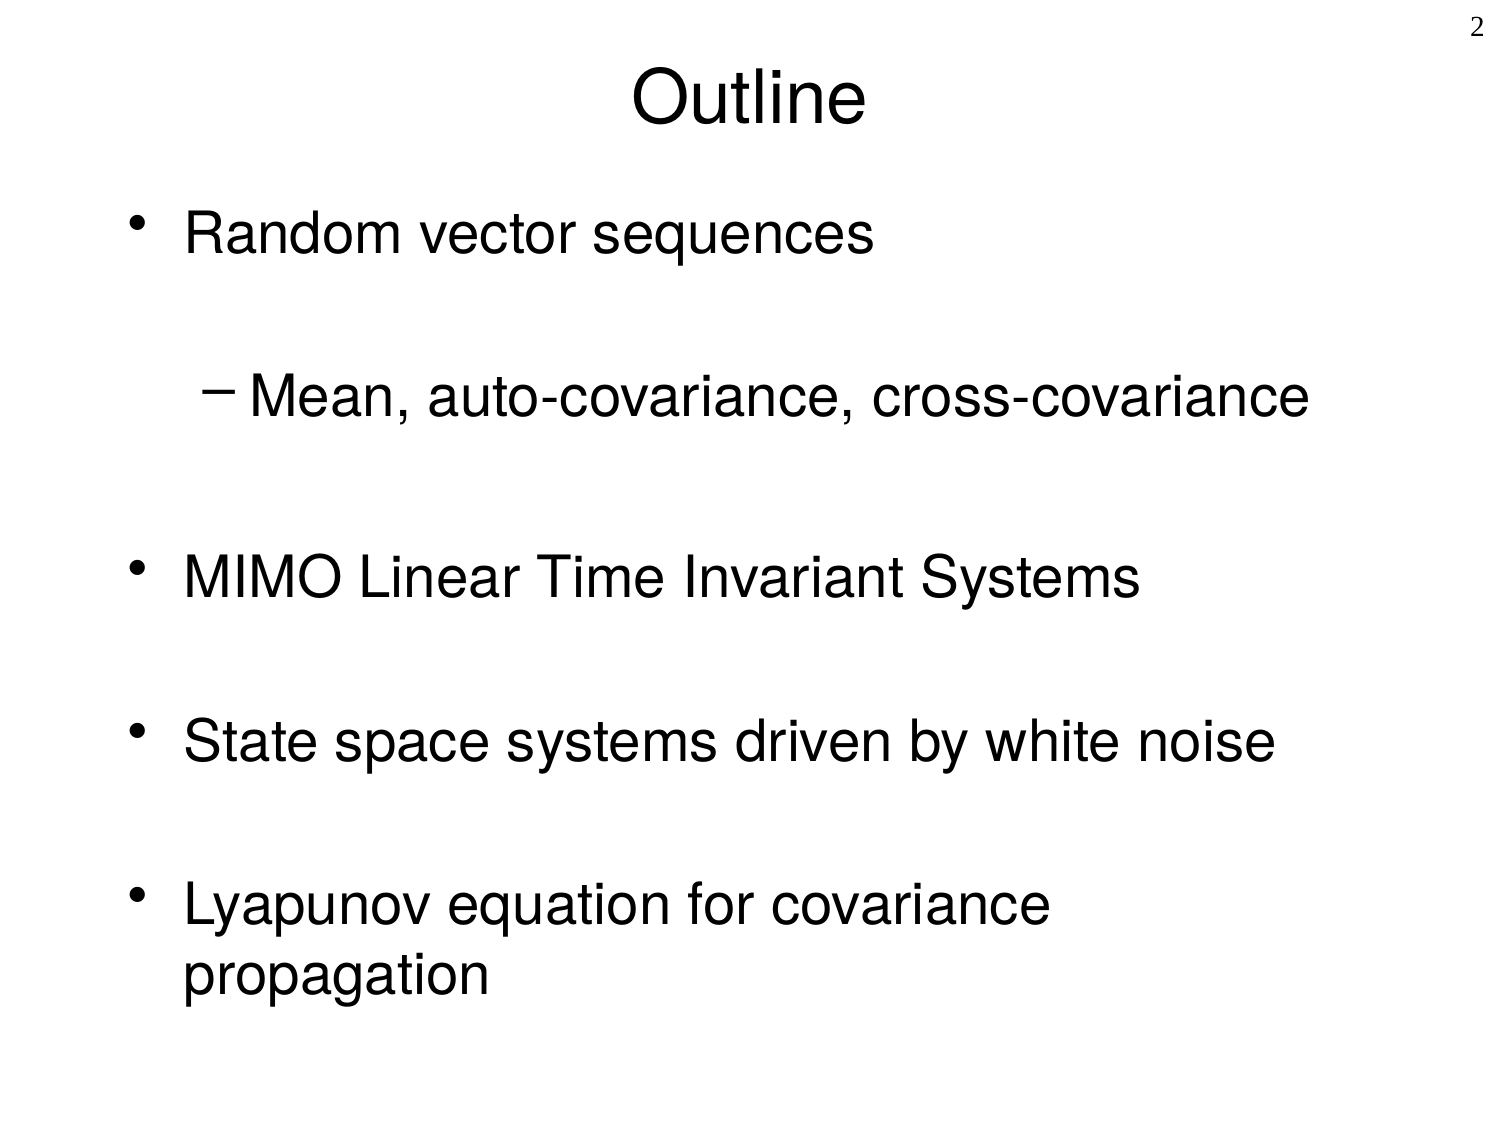

# Outline
2
Random vector sequences

Mean, auto-covariance, cross-covariance

MIMO Linear Time Invariant Systems

State space systems driven by white noise

Lyapunov equation for covariance propagation